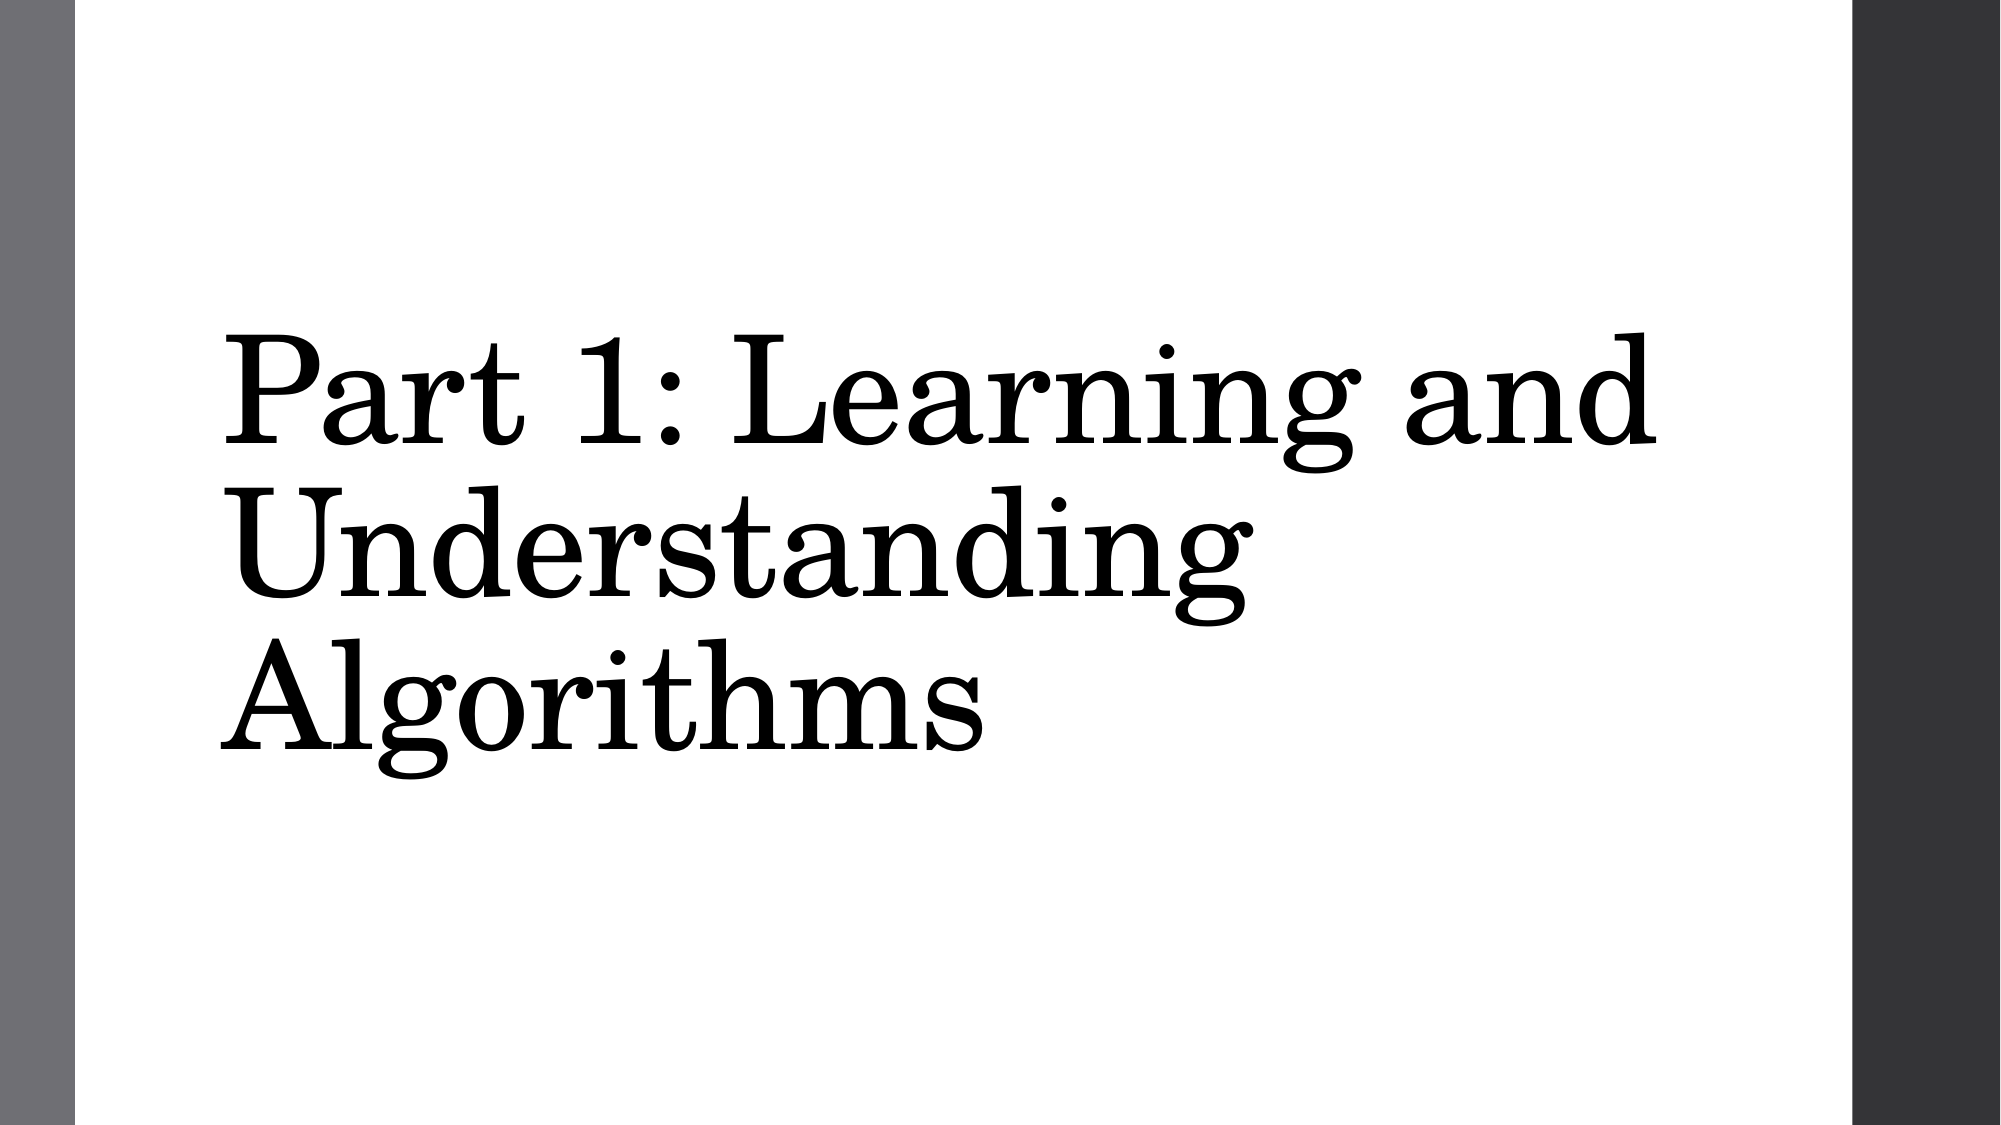

# Part 1: Learning and Understanding Algorithms